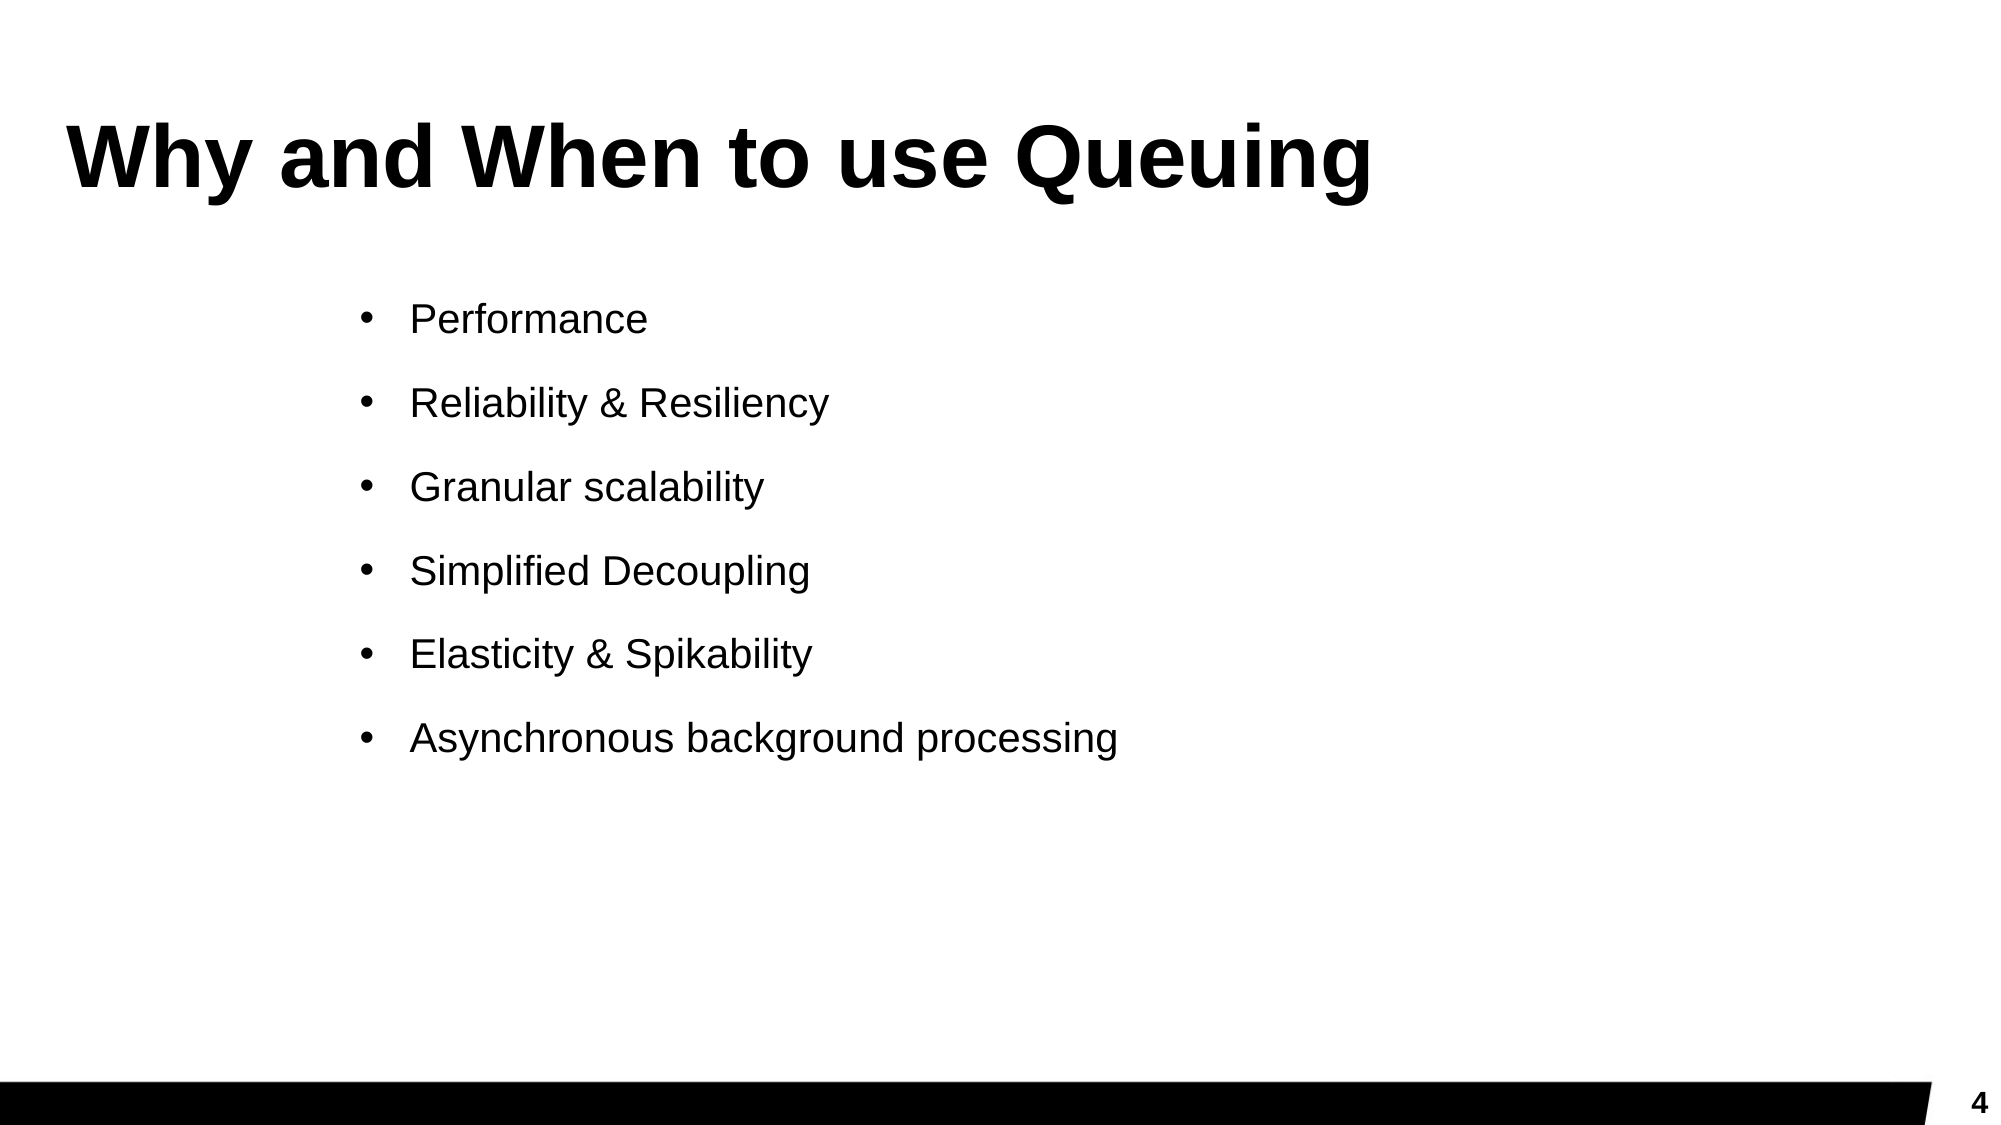

# Why and When to use Queuing
Performance
Reliability & Resiliency
Granular scalability
Simplified Decoupling
Elasticity & Spikability
Asynchronous background processing

4